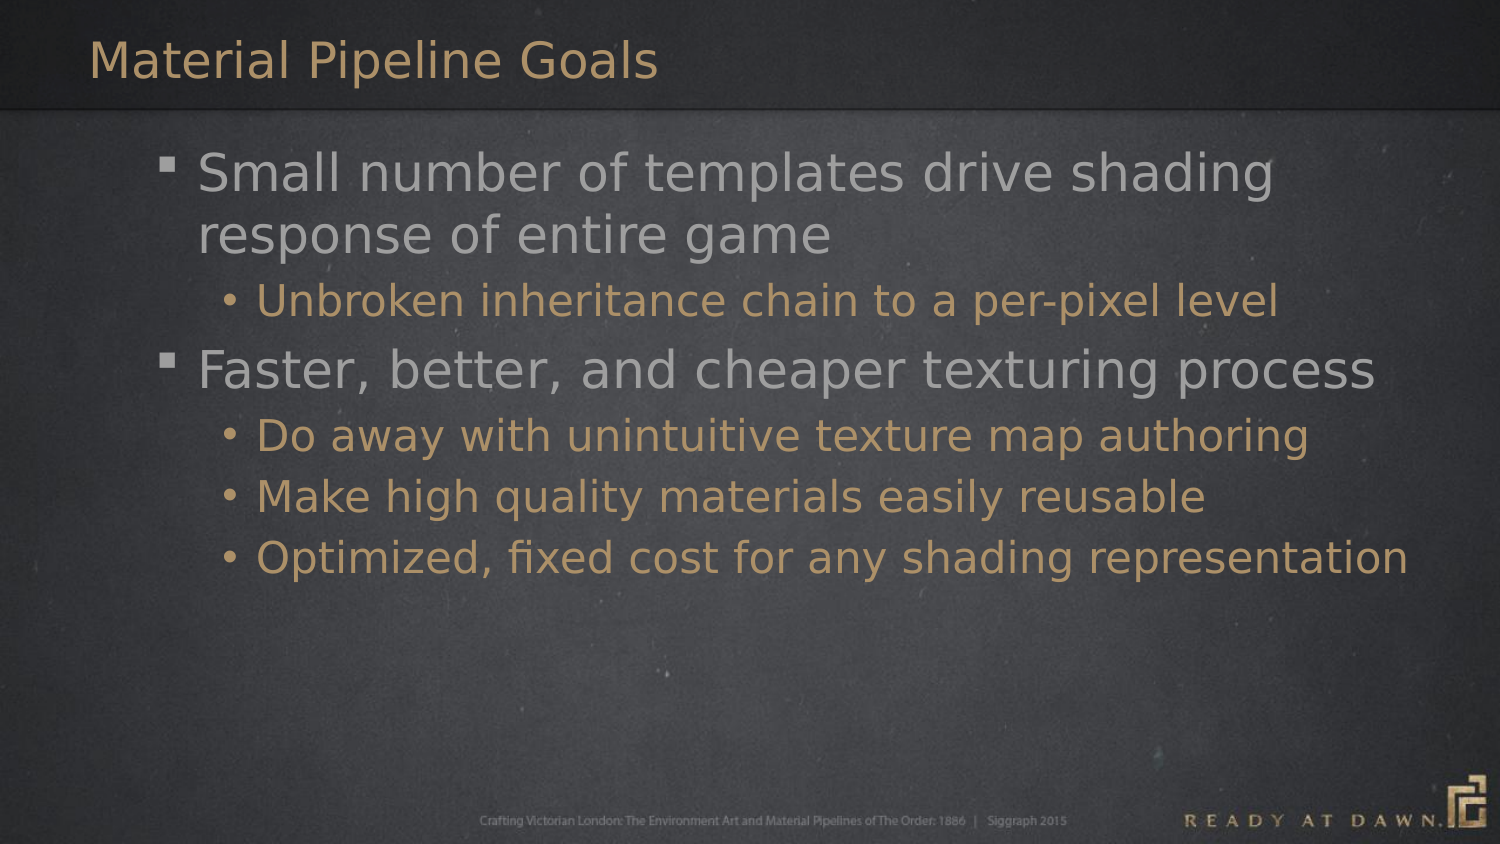

# Material Pipeline Goals
Small number of templates drive shading response of entire game
Unbroken inheritance chain to a per-pixel level
Faster, better, and cheaper texturing process
Do away with unintuitive texture map authoring
Make high quality materials easily reusable
Optimized, fixed cost for any shading representation